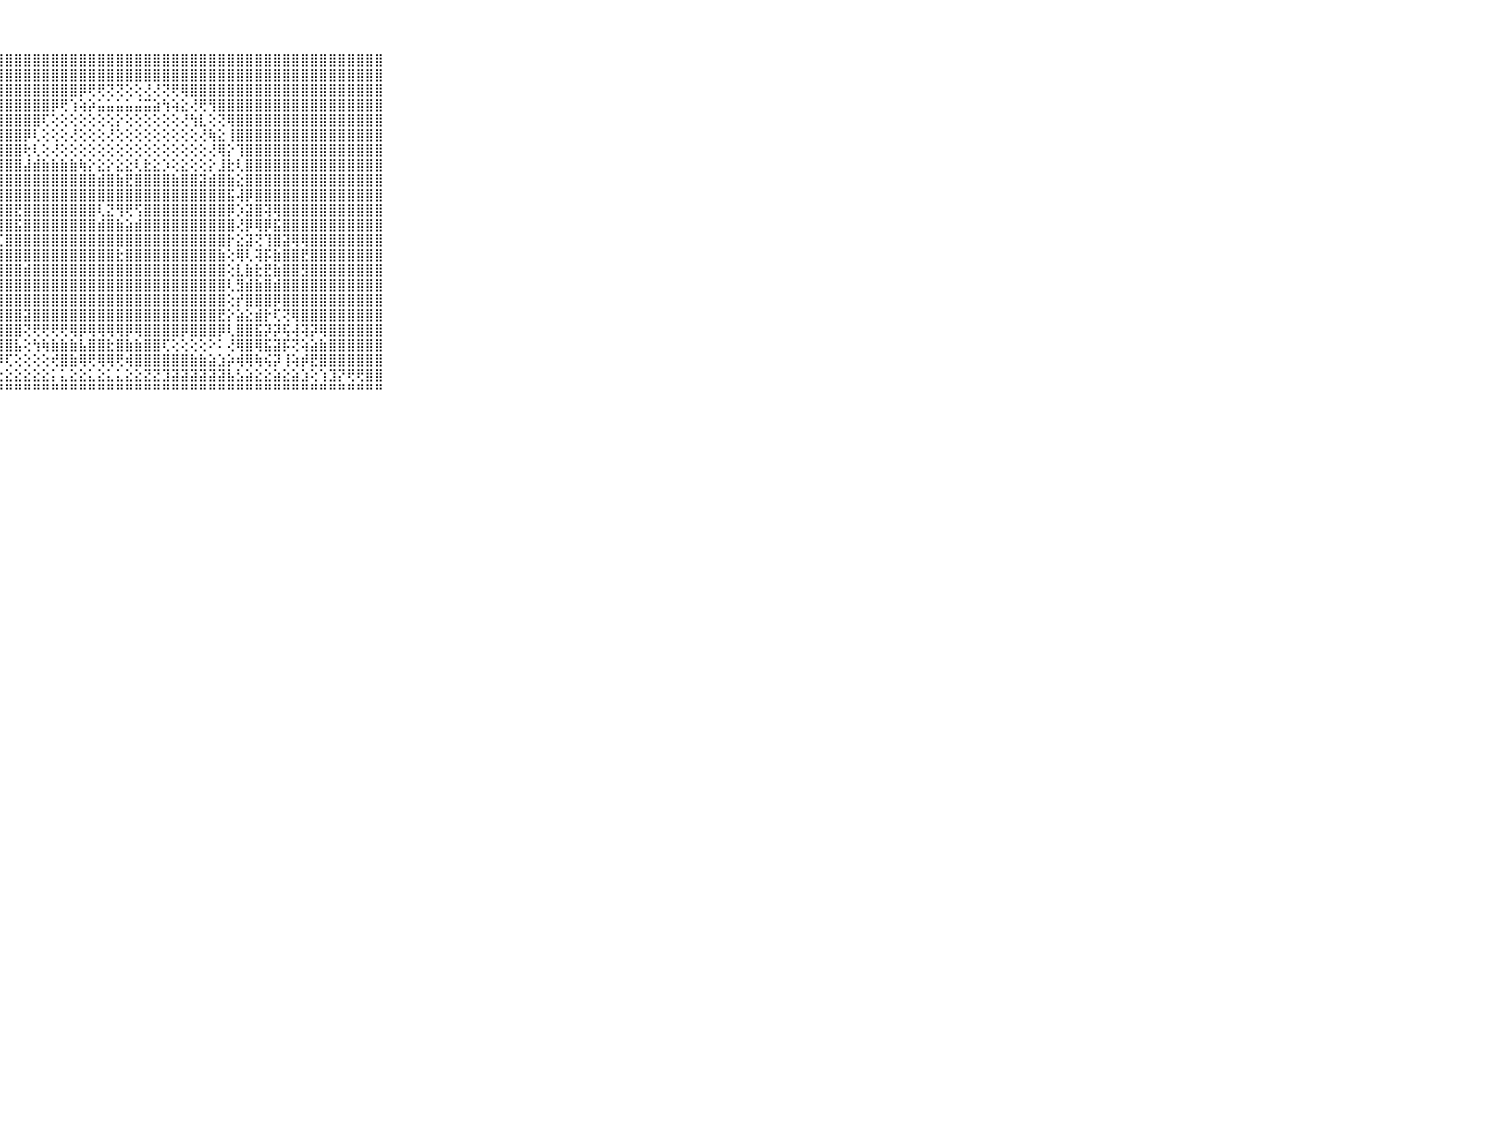

⠀⠀⠀⠀⠀⠀⠀⠀⠀⠀⠀⢸⣿⣿⣿⣿⣿⣿⣿⣿⣿⣿⣿⣿⣿⣿⣿⣿⣿⣿⣿⣿⣿⣿⣿⣿⣿⣿⣿⣿⣿⣿⣿⣿⣿⣿⣿⣿⣿⣿⣿⣿⣿⣿⣿⣿⣿⣿⣿⣿⣿⣿⣿⣿⣿⣿⣿⣿⣿⠀⠀⠀⠀⠀⠀⠀⠀⠀⠀⠀⠀
⠀⠀⠀⠀⠀⠀⠀⠀⠀⠀⠀⢸⣿⢿⣿⣿⣾⣿⣿⣿⣿⣿⣿⣿⣿⣿⣿⣿⣿⣿⣿⣿⣿⣿⣿⣿⣿⣿⣿⣿⣿⣿⣿⣿⣿⣿⣿⣿⣿⣿⣿⣿⣿⣿⣿⣿⣿⣿⣿⣿⣿⣿⣿⣿⣿⣿⣿⣿⣿⠀⠀⠀⠀⠀⠀⠀⠀⠀⠀⠀⠀
⠀⠀⠀⠀⠀⠀⠀⠀⠀⠀⠀⢸⣿⣿⣿⣿⣿⢿⣿⣿⣿⣿⣿⣿⣿⣿⣿⣿⣿⣿⣿⣿⣿⣿⣿⣿⡿⢟⢟⢝⢝⢕⢕⢜⢜⢝⢟⢿⣿⣿⣿⣿⣿⣿⣿⣿⣿⣿⣿⣿⣿⣿⣿⣿⣿⣿⣿⣿⣿⠀⠀⠀⠀⠀⠀⠀⠀⠀⠀⠀⠀
⠀⠀⠀⠀⠀⠀⠀⠀⠀⠀⠀⢸⣿⣿⣿⣿⣿⣿⣿⣿⣿⣿⣿⣿⣿⣿⣿⣿⣿⣿⣿⣿⣿⡿⢟⢱⢵⡵⣥⣥⣥⣥⣬⣭⣵⢳⢵⣕⢜⢟⢻⣿⣿⣿⣿⣿⣿⣿⣿⣿⣿⣿⣿⣿⣿⣿⣿⣿⣿⠀⠀⠀⠀⠀⠀⠀⠀⠀⠀⠀⠀
⠀⠀⠀⠀⠀⠀⠀⠀⠀⠀⠀⢸⣿⣿⣿⣿⣿⣿⣿⣿⣿⣿⣿⣿⣿⣿⣿⣿⣿⣿⣿⣿⢏⢕⢕⢕⢕⢕⢕⢕⡕⢕⢕⢕⢕⢕⢕⢜⢳⣇⢕⢝⢿⣿⣿⣿⣿⣿⣿⣿⣿⣿⣿⣿⣿⣿⣿⣿⣿⠀⠀⠀⠀⠀⠀⠀⠀⠀⠀⠀⠀
⠀⠀⠀⠀⠀⠀⠀⠀⠀⠀⠀⢸⣿⣿⣿⣿⣿⣿⣿⣿⣿⣿⣿⣿⣿⣿⣿⣿⣿⣿⡿⢇⢕⢕⢕⢜⢕⢕⢕⢜⢕⢕⢕⢕⢕⢕⢕⢕⢕⢜⢷⣕⢸⣿⣿⣿⣿⣿⣿⣿⣿⣿⣿⣿⣿⣿⣿⣿⣿⠀⠀⠀⠀⠀⠀⠀⠀⠀⠀⠀⠀
⠀⠀⠀⠀⠀⠀⠀⠀⠀⠀⠀⢸⣿⣿⣿⣿⣿⣿⣿⣿⣿⣿⣿⣿⣿⣿⣿⣿⣿⣿⢗⢇⢕⢜⢕⢕⢕⢕⢕⢕⢕⢕⢕⢕⢕⢕⢕⢕⢕⢕⢜⢿⡕⢹⣿⣿⣿⣿⣿⣿⣿⣿⣿⣿⣿⣿⣿⣿⣿⠀⠀⠀⠀⠀⠀⠀⠀⠀⠀⠀⠀
⠀⠀⠀⠀⠀⠀⠀⠀⠀⠀⠀⢸⣿⣿⣿⣿⣿⣿⣿⣿⣿⣿⣿⣿⣿⣿⣿⣿⣿⣿⣼⣾⣷⣷⣷⣷⢷⡕⣕⡕⣕⣕⢇⣗⣕⡱⢕⣕⢕⢕⡕⣸⣗⢇⣿⣿⣿⣿⣿⣿⣿⣿⣿⣿⣿⣿⣿⣿⣿⠀⠀⠀⠀⠀⠀⠀⠀⠀⠀⠀⠀
⠀⠀⠀⠀⠀⠀⠀⠀⠀⠀⠀⢸⣿⣿⣿⣿⣿⣿⣿⣿⣿⣿⣿⣿⣿⣿⣿⣿⣿⣿⣿⣿⣿⣿⣿⣿⣿⣿⣾⣿⣷⣟⣿⣿⣿⣿⣷⣿⣿⣽⣾⣿⣷⣕⣿⣿⣿⣿⣿⣿⣿⣿⣿⣿⣿⣿⣿⣿⣿⠀⠀⠀⠀⠀⠀⠀⠀⠀⠀⠀⠀
⠀⠀⠀⠀⠀⠀⠀⠀⠀⠀⠀⢸⣿⡿⣿⣿⣿⣯⣿⣿⣿⣿⣿⣿⣿⣟⣻⣿⣿⣿⣿⣿⣿⣿⣿⣿⣿⣿⣿⣿⣿⣿⣿⣿⣿⣿⣿⣿⣿⣿⣿⣿⣯⢼⡿⣿⣿⣿⣿⣿⣿⣿⣿⣿⣿⣿⣿⣿⣿⠀⠀⠀⠀⠀⠀⠀⠀⠀⠀⠀⠀
⠀⠀⠀⠀⠀⠀⠀⠀⠀⠀⠀⢸⣿⣿⡿⣿⣿⣯⣿⣿⣿⣿⣿⣿⣿⣿⣿⣿⣿⣟⣿⣿⣿⣿⣿⣿⣿⣿⢇⣝⢻⢟⢫⣿⣿⣿⣿⣿⣿⣿⣿⣿⡿⡱⣽⣿⢽⢿⣿⣿⣿⣿⣿⣿⣿⣿⣿⣿⣿⠀⠀⠀⠀⠀⠀⠀⠀⠀⠀⠀⠀
⠀⠀⠀⠀⠀⠀⠀⠀⠀⠀⠀⢸⣿⣿⣿⣽⡿⣿⣿⣯⣿⣿⣿⣿⣿⣿⣿⣿⣿⣯⣿⣿⣿⣿⣿⣿⣿⣿⣾⣿⣷⣵⣾⣿⣿⣿⣿⣿⣿⣿⣿⣿⣿⢜⡿⢿⡿⣯⣿⣿⣿⣿⣿⣿⣿⣿⣿⣿⣿⠀⠀⠀⠀⠀⠀⠀⠀⠀⠀⠀⠀
⠀⠀⠀⠀⠀⠀⠀⠀⠀⠀⠀⢸⣿⣿⣿⣯⣿⣯⣿⣿⣽⣟⣯⣽⣿⣽⣧⣏⣿⣿⣿⣿⣿⣿⣿⣿⣿⣿⣿⣿⣿⣿⣿⣿⣿⣿⣿⣿⣿⣿⣿⣿⡗⣕⣽⢝⢹⣿⣽⢿⢿⣿⣿⣿⣿⣿⣿⣿⣿⠀⠀⠀⠀⠀⠀⠀⠀⠀⠀⠀⠀
⠀⠀⠀⠀⠀⠀⠀⠀⠀⠀⠀⢸⣿⣿⣿⣿⣿⣿⣿⣾⣿⣿⣿⣿⣿⣿⣿⣿⣿⣿⣿⣿⣿⣿⣿⣿⣿⣿⣿⣿⣗⣿⣿⣿⣿⣿⣿⣿⣿⣿⣿⣷⢕⢿⢇⢽⡯⣷⣿⣿⣟⣿⣿⣿⣿⣿⣿⣿⣿⠀⠀⠀⠀⠀⠀⠀⠀⠀⠀⠀⠀
⠀⠀⠀⠀⠀⠀⠀⠀⠀⠀⠀⢸⣿⣿⣿⣷⣿⣿⣿⣿⣿⣿⣷⣿⣿⣿⣿⣿⣿⣿⣾⣿⣿⣿⣿⣿⣿⣿⣿⣿⣿⣿⣿⣿⣿⣿⣿⣿⣿⣿⣿⣿⢕⣇⣷⣗⣟⣷⣿⣿⣻⣿⣿⣿⣿⣿⣿⣿⣿⠀⠀⠀⠀⠀⠀⠀⠀⠀⠀⠀⠀
⠀⠀⠀⠀⠀⠀⠀⠀⠀⠀⠀⢸⣿⣿⣿⣿⣿⣿⣿⣿⣿⣿⣿⣿⣿⣿⣿⣿⣿⣿⣿⣿⣿⣿⣿⣿⣿⣿⣿⣿⣿⣿⣿⣿⣿⣿⣿⣿⣿⣿⣿⣿⢇⣻⣾⣷⣿⣾⣿⣿⣿⣿⣿⣿⣿⣿⣿⣿⣿⠀⠀⠀⠀⠀⠀⠀⠀⠀⠀⠀⠀
⠀⠀⠀⠀⠀⠀⠀⠀⠀⠀⠀⢸⣿⣿⣿⣿⣿⣿⣿⣿⣿⣿⣿⣿⣿⣿⣿⣿⣿⣿⣿⣿⣿⣿⣿⣿⣿⣿⣿⣿⣿⣿⣿⣿⣿⣿⣿⣿⣿⣿⣿⣿⢕⡞⣿⣿⣿⡿⣿⣿⣿⣿⣿⣿⣿⣿⣿⣿⣿⠀⠀⠀⠀⠀⠀⠀⠀⠀⠀⠀⠀
⠀⠀⠀⠀⠀⠀⠀⠀⠀⠀⠀⢸⣿⣿⣿⣿⣿⣿⣿⣿⣽⣿⣿⣿⣯⣿⣿⣿⣿⣿⣽⣿⣿⣿⣿⣿⣿⣿⣿⣿⣿⣿⣿⣿⣿⣿⣿⣿⣿⣿⣿⣟⡕⣵⣕⣾⡗⢏⢝⢿⣿⣿⣿⣿⣿⣿⣿⣿⣿⠀⠀⠀⠀⠀⠀⠀⠀⠀⠀⠀⠀
⠀⠀⠀⠀⠀⠀⠀⠀⠀⠀⠀⢸⣿⣿⣿⣽⣿⣿⣿⣿⣿⣿⣿⣿⣿⣿⣿⣿⣿⣿⢝⢟⢟⢟⢟⢿⡿⢿⢿⢿⢿⡿⢿⣿⣿⣿⣿⡿⣿⣿⣿⡿⢇⣿⣿⣯⡽⡽⢯⢼⢽⡽⢿⣿⣿⣿⣿⣿⣿⠀⠀⠀⠀⠀⠀⠀⠀⠀⠀⠀⠀
⠀⠀⠀⠀⠀⠀⠀⠀⠀⠀⠀⢸⣿⣿⣿⣿⣿⣯⡻⣿⣿⣿⣿⣿⣟⢿⡏⣿⣿⣧⢕⢳⢷⣷⣷⣷⣧⣿⣿⣗⣿⣷⣷⣿⣿⢏⢕⢕⢕⢕⠕⠅⢜⢿⣿⢿⣯⣽⡯⢝⢵⣵⣷⣿⣿⣿⣿⣿⣿⠀⠀⠀⠀⠀⠀⠀⠀⠀⠀⠀⠀
⠀⠀⠀⠀⠀⠀⠀⠀⠀⠀⠀⠘⢿⢿⢏⢝⢟⢿⣧⢿⢿⣿⢿⢿⢻⢏⢻⡿⢏⢕⢕⢕⢕⢞⣿⣷⢿⢟⢿⢿⢟⢾⣿⣿⣿⣿⣿⣿⣷⣷⣵⣱⡵⢾⢿⢷⢮⡽⢸⢵⡾⣟⣿⣿⣿⣿⣿⣿⣿⠀⠀⠀⠀⠀⠀⠀⠀⠀⠀⠀⠀
⠀⠀⠀⠀⠀⠀⠀⠀⠀⠀⠀⢀⢅⢄⢔⢚⢝⢕⣕⣕⣕⣕⣕⣕⣕⣕⣕⣕⣕⣕⣕⣕⣕⡅⣅⣕⣕⣅⣕⣅⣅⣕⣕⣝⣝⣹⣽⣽⣽⣽⣽⣽⣧⣣⣵⣕⣕⣵⣕⣵⣱⢕⢱⣹⡝⢟⢟⣿⣿⠀⠀⠀⠀⠀⠀⠀⠀⠀⠀⠀⠀
⠀⠀⠀⠀⠀⠀⠀⠀⠀⠀⠀⠑⠙⠘⠛⠛⠙⠙⠙⠙⠋⠙⠛⠛⠙⠋⠛⠛⠛⠛⠛⠛⠛⠛⠛⠛⠛⠛⠛⠛⠛⠛⠛⠛⠛⠛⠛⠛⠛⠛⠛⠛⠛⠛⠛⠛⠛⠛⠛⠛⠛⠛⠛⠛⠛⠛⠛⠛⠛⠀⠀⠀⠀⠀⠀⠀⠀⠀⠀⠀⠀